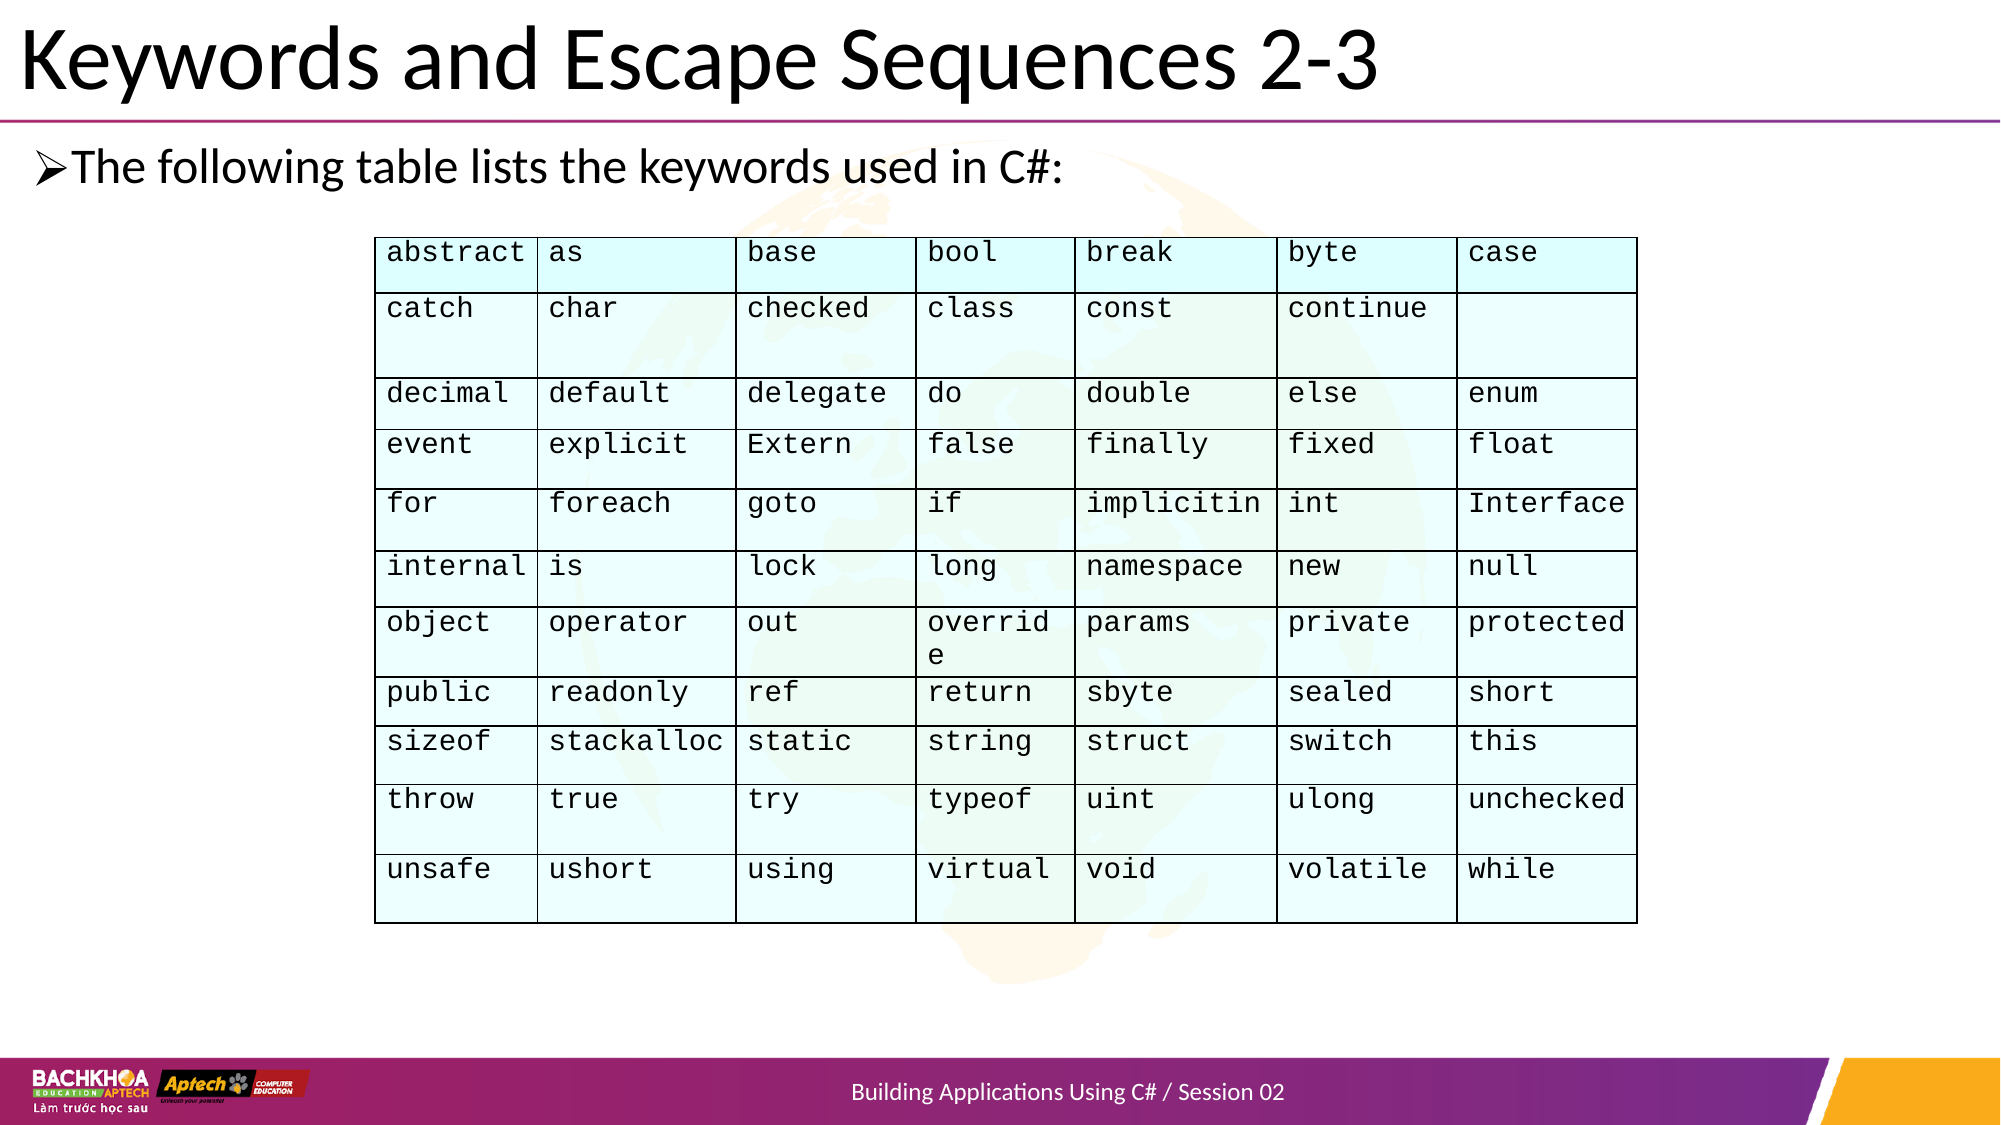

# Keywords and Escape Sequences 2-3
The following table lists the keywords used in C#:
| abstract | as | base | bool | break | byte | case |
| --- | --- | --- | --- | --- | --- | --- |
| catch | char | checked | class | const | continue |  |
| decimal | default | delegate | do | double | else | enum |
| event | explicit | Extern | false | finally | fixed | float |
| for | foreach | goto | if | implicitin | int | Interface |
| internal | is | lock | long | namespace | new | null |
| object | operator | out | override | params | private | protected |
| public | readonly | ref | return | sbyte | sealed | short |
| sizeof | stackalloc | static | string | struct | switch | this |
| throw | true | try | typeof | uint | ulong | unchecked |
| unsafe | ushort | using | virtual | void | volatile | while |
Building Applications Using C# / Session 02